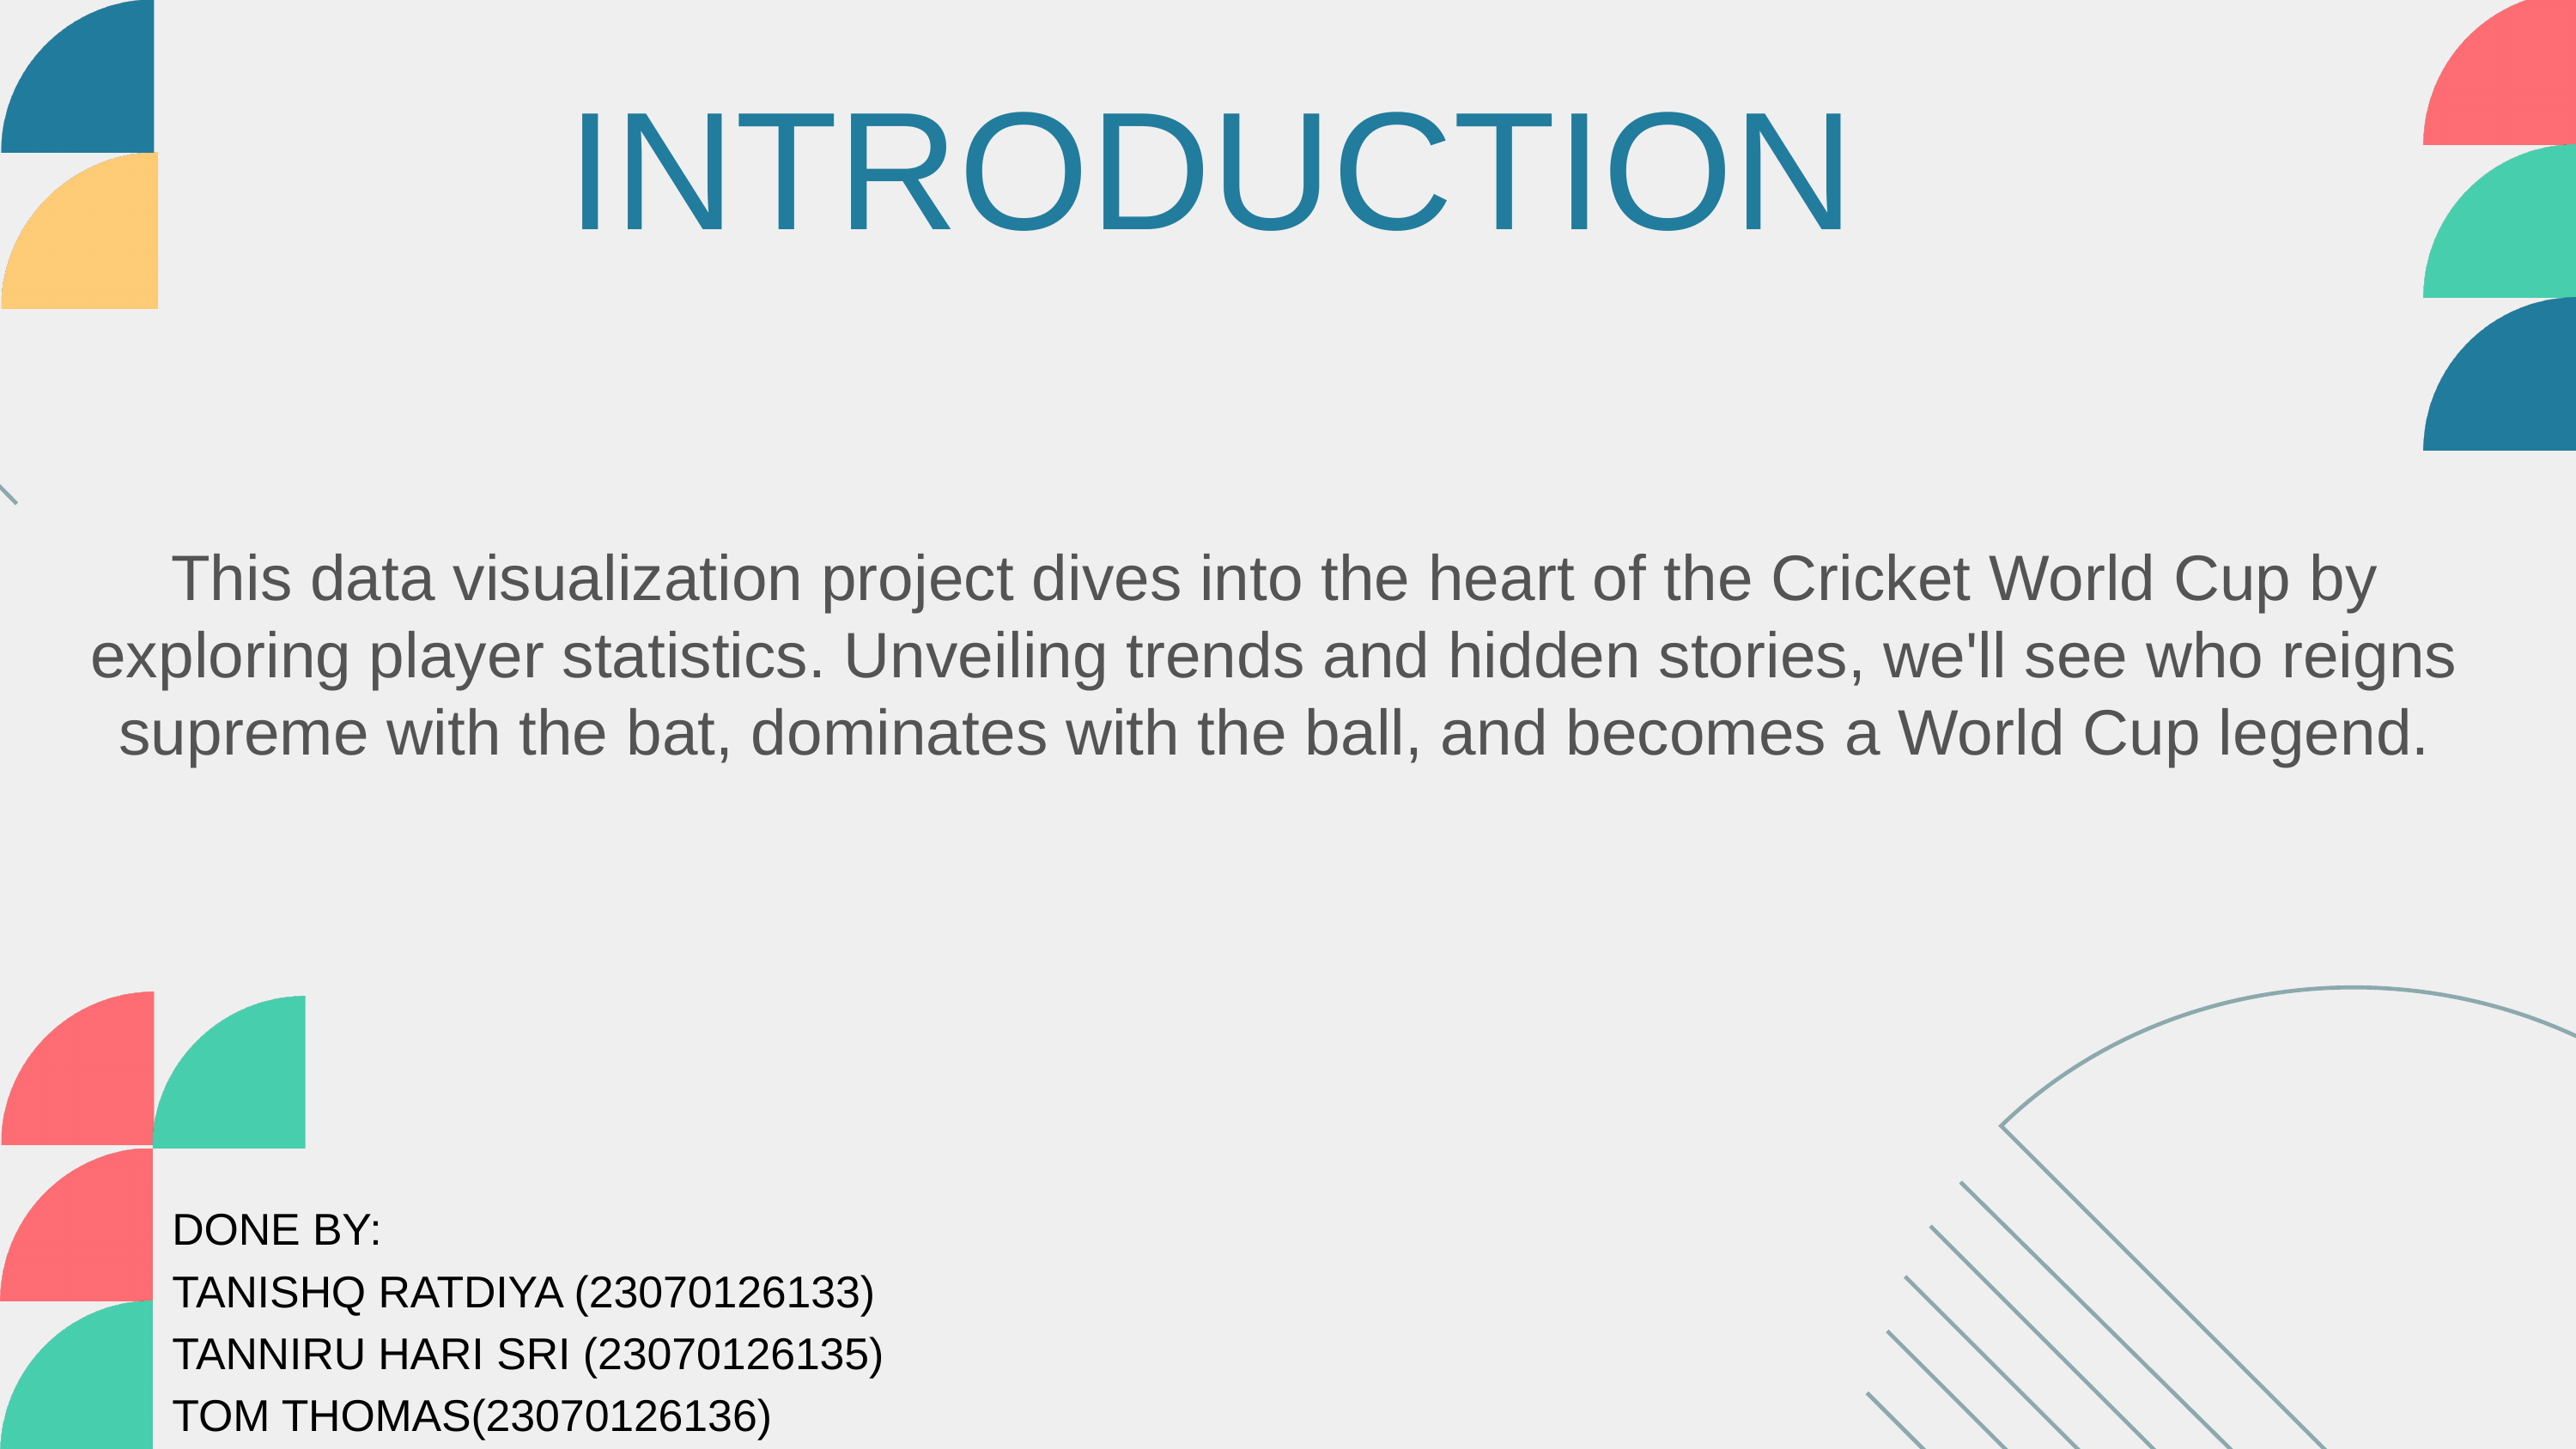

INTRODUCTION

This data visualization project dives into the heart of the Cricket World Cup by exploring player statistics. Unveiling trends and hidden stories, we'll see who reigns supreme with the bat, dominates with the ball, and becomes a World Cup legend.

DONE BY:
TANISHQ RATDIYA (23070126133)
TANNIRU HARI SRI (23070126135)
TOM THOMAS(23070126136)